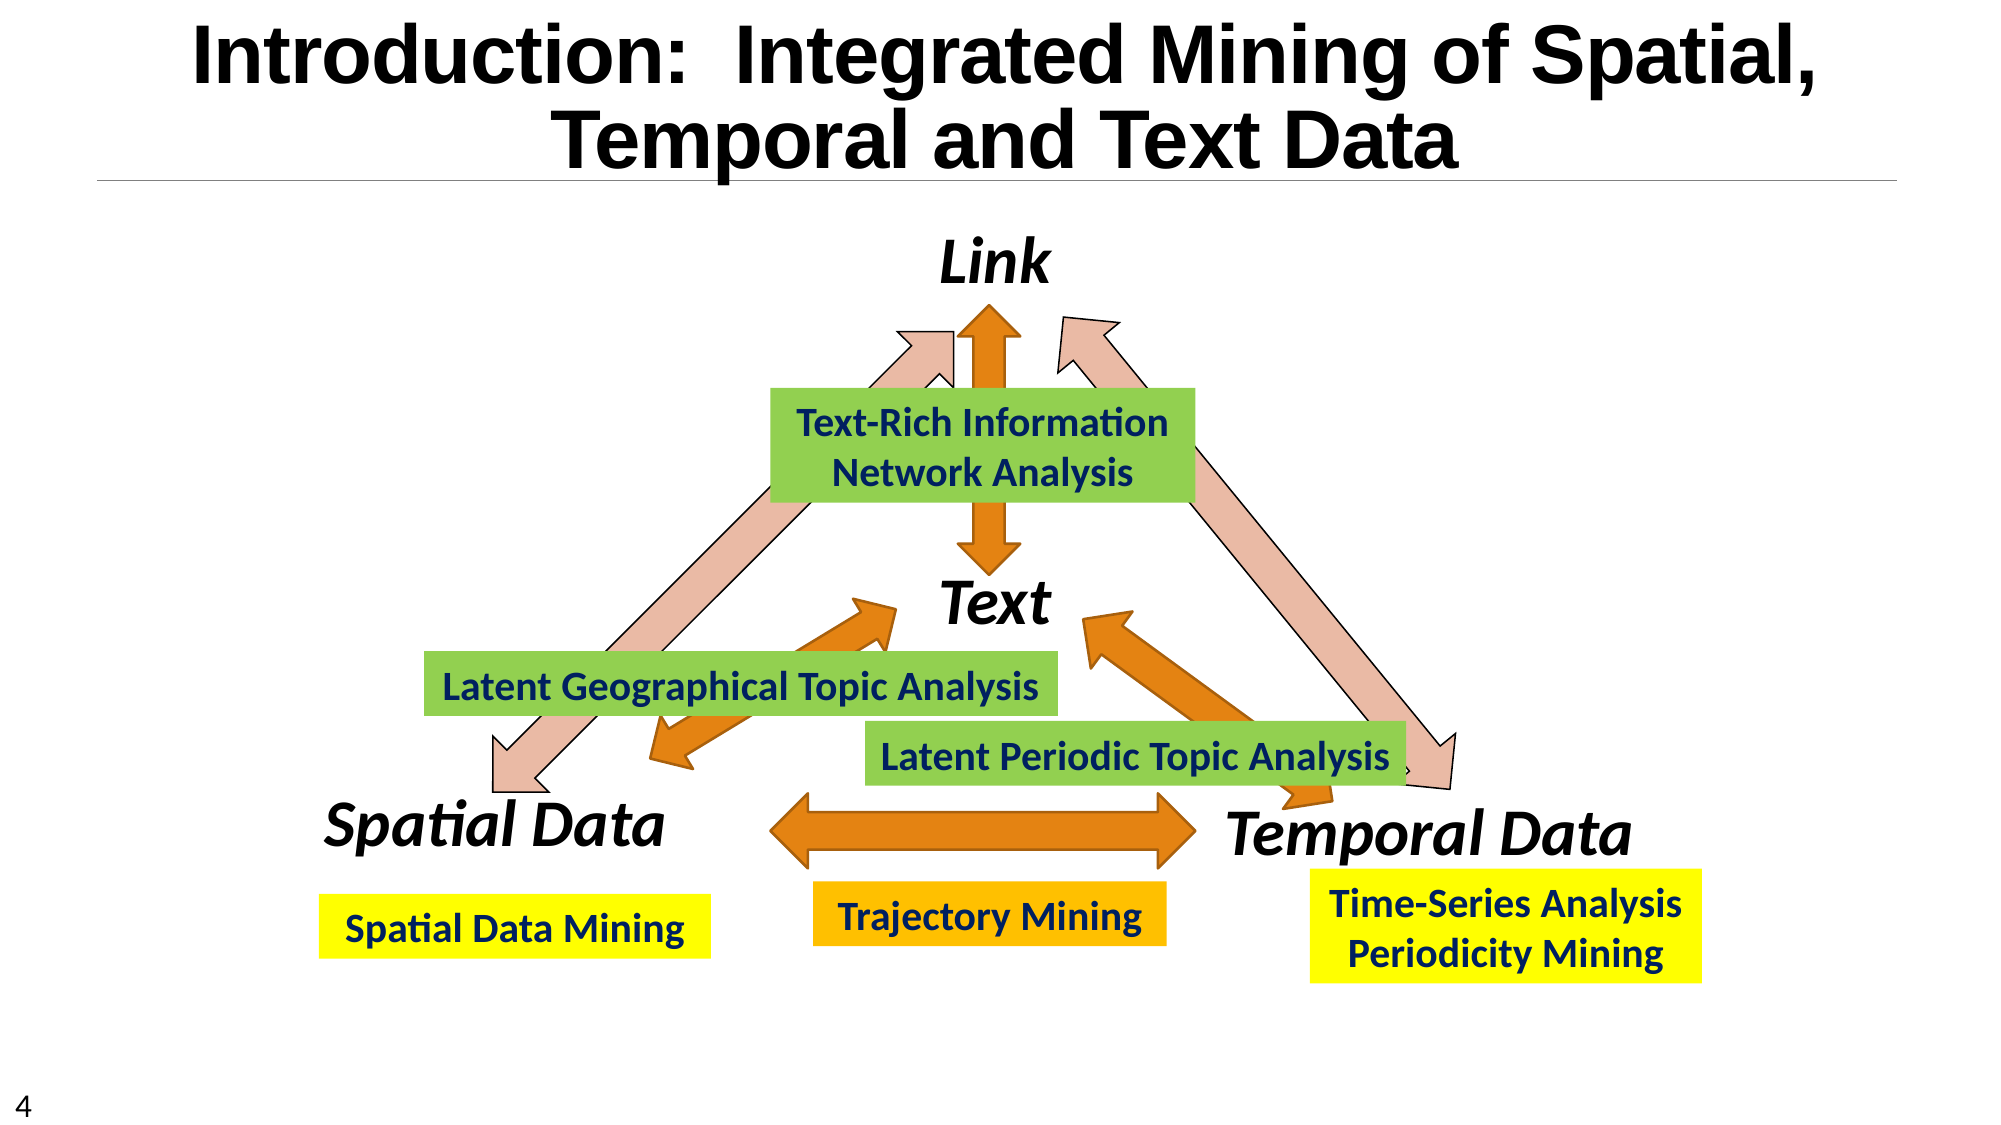

# Introduction:  Integrated Mining of Spatial, Temporal and Text Data
Link

Text-Rich Information Network Analysis

Text

Latent Geographical Topic Analysis
Latent Periodic Topic Analysis
Spatial Data
Temporal Data

Time-Series Analysis
Periodicity Mining
Trajectory Mining
Spatial Data Mining